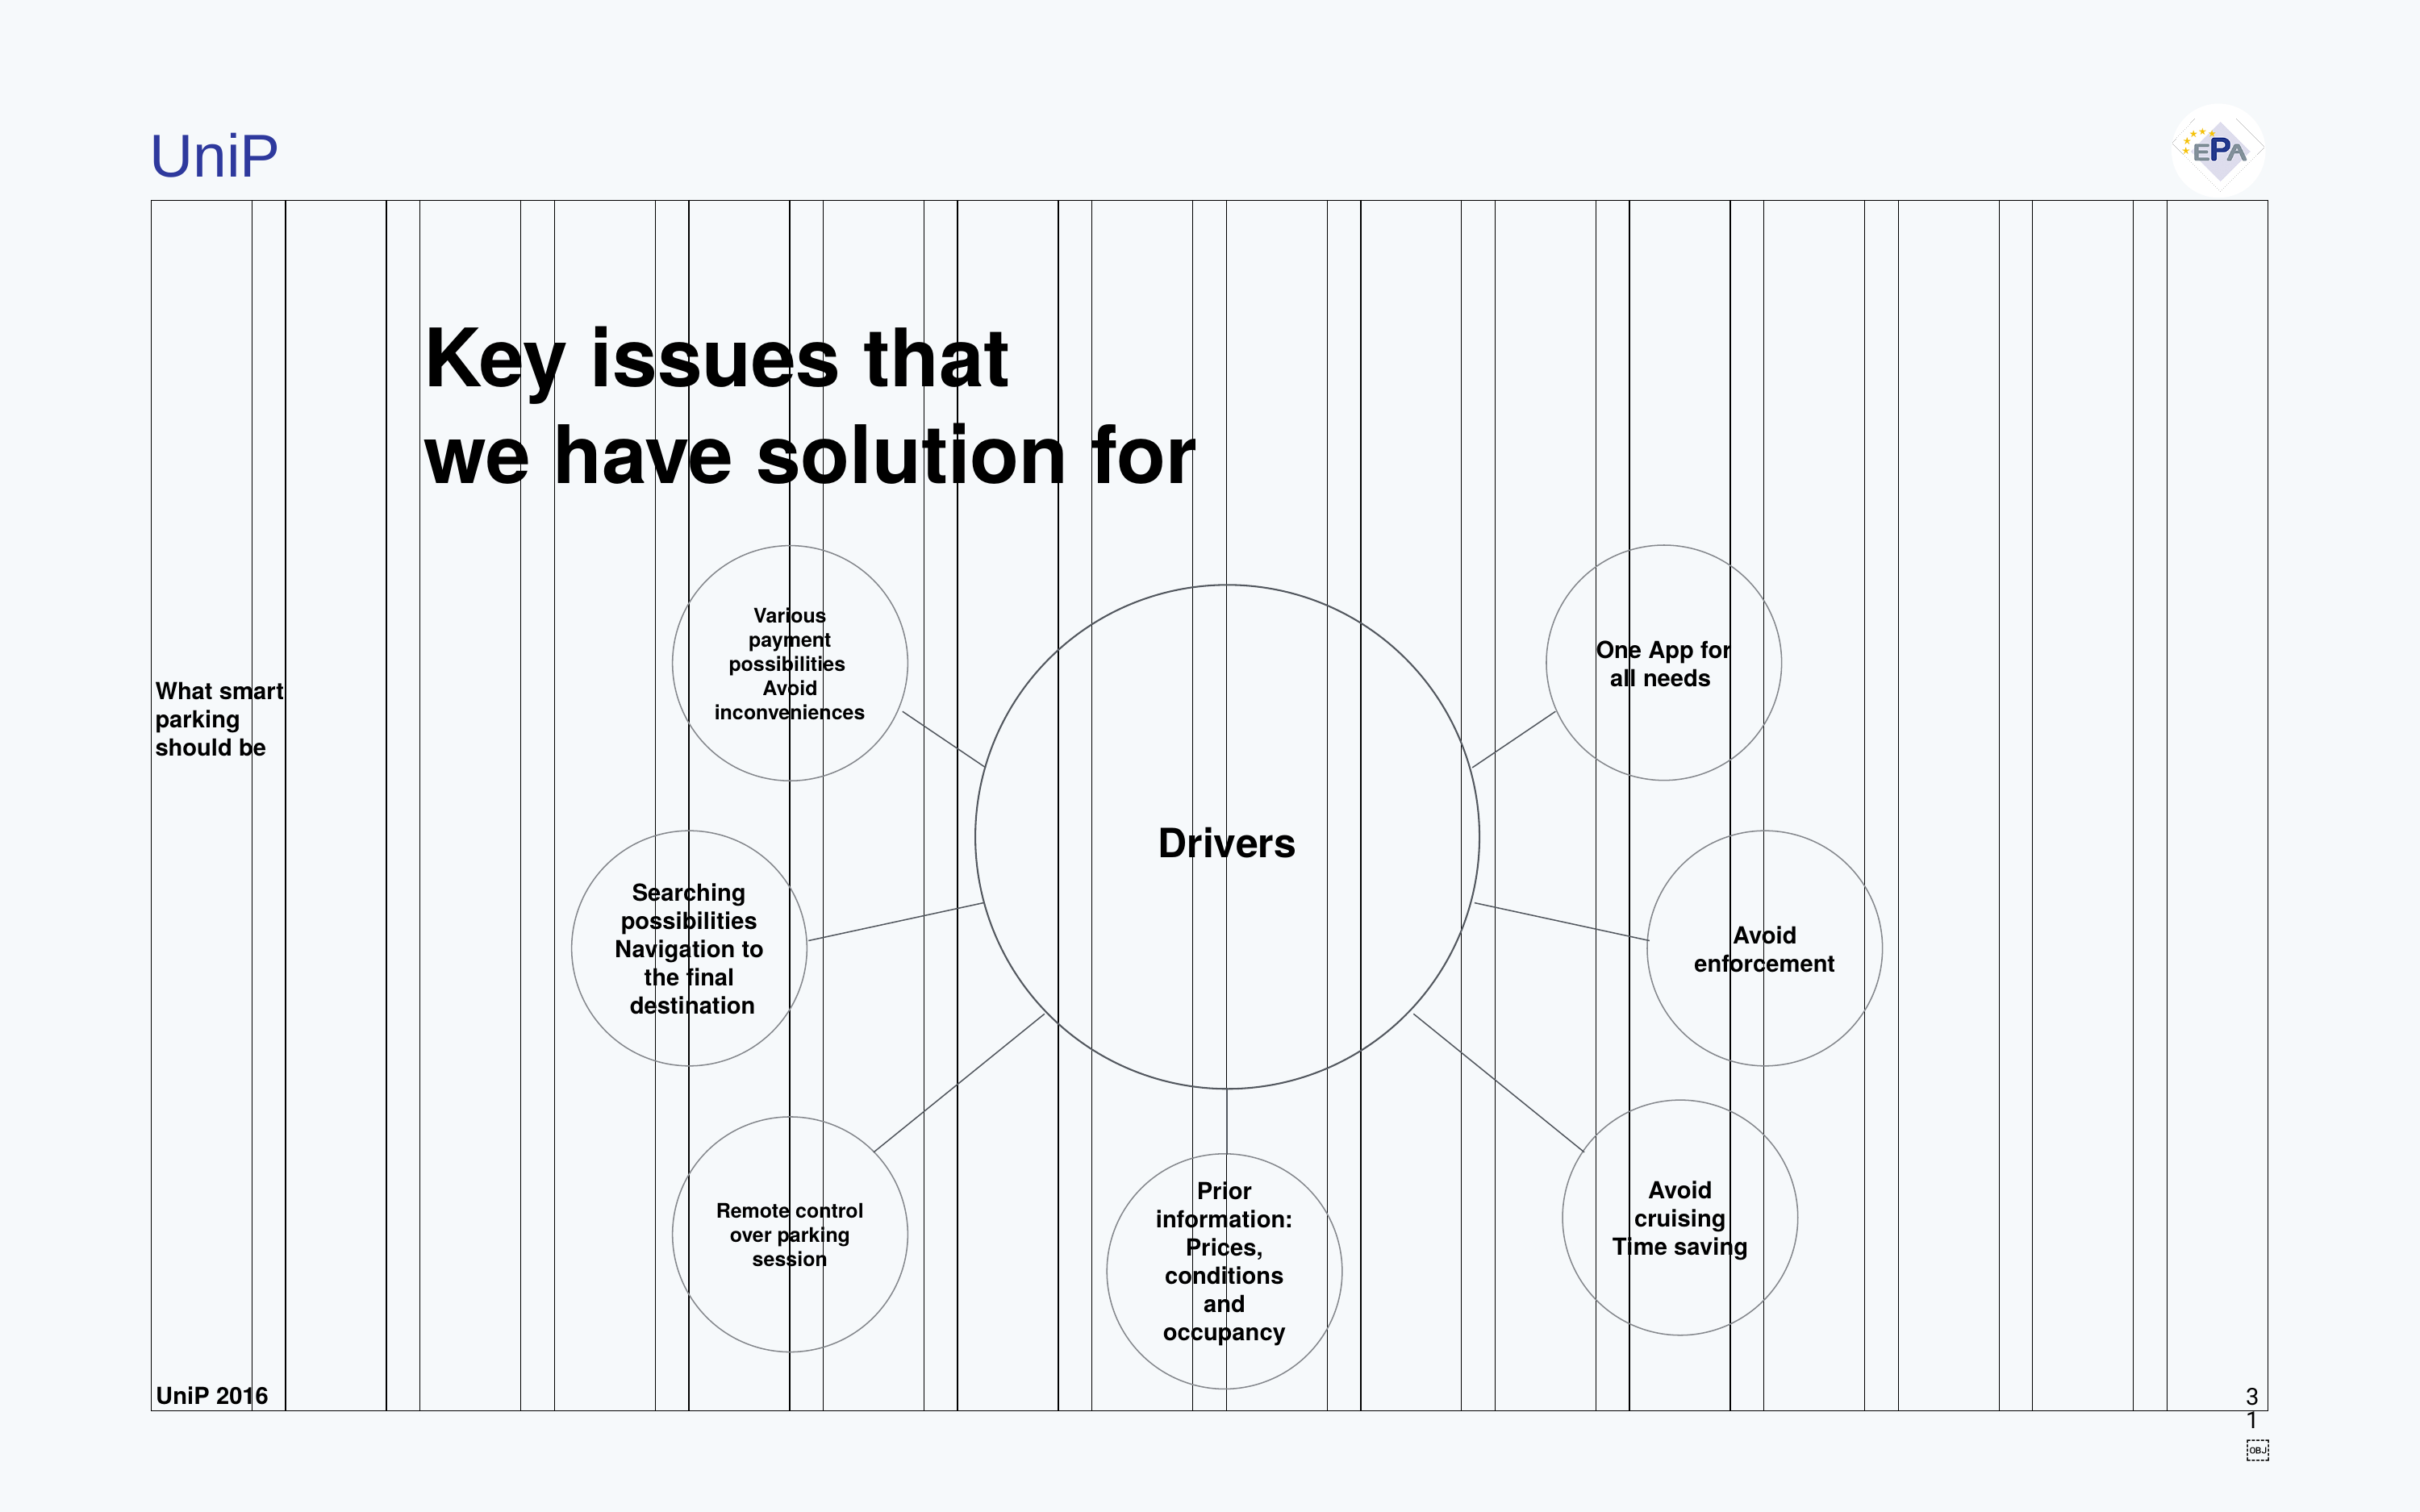

Key issues that
we have solution for

One App for all needs
Various payment possibilities
Avoid inconveniences
Drivers
Searching possibilities
Navigation to the final
 destination
Avoid enforcement
Avoid cruising
Time saving
Remote control over parking session
Prior information:
Prices, conditions and occupancy

What smart parking
should be